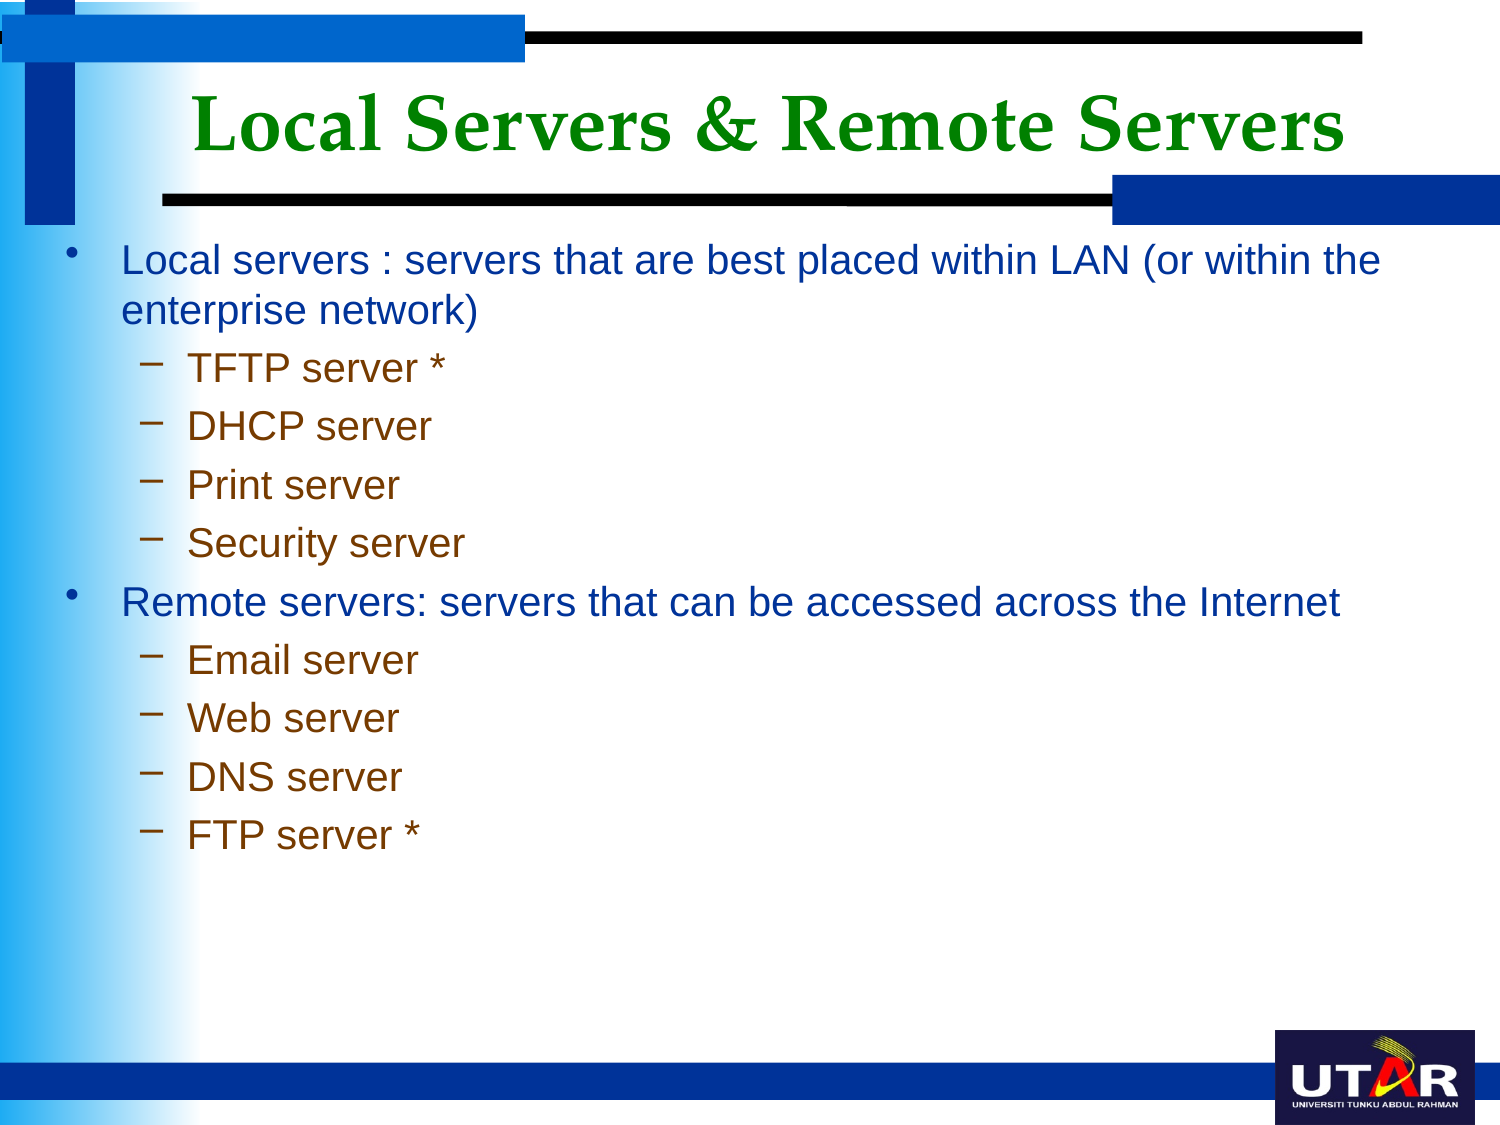

# Local Servers & Remote Servers
Local servers : servers that are best placed within LAN (or within the enterprise network)
TFTP server *
DHCP server
Print server
Security server
Remote servers: servers that can be accessed across the Internet
Email server
Web server
DNS server
FTP server *